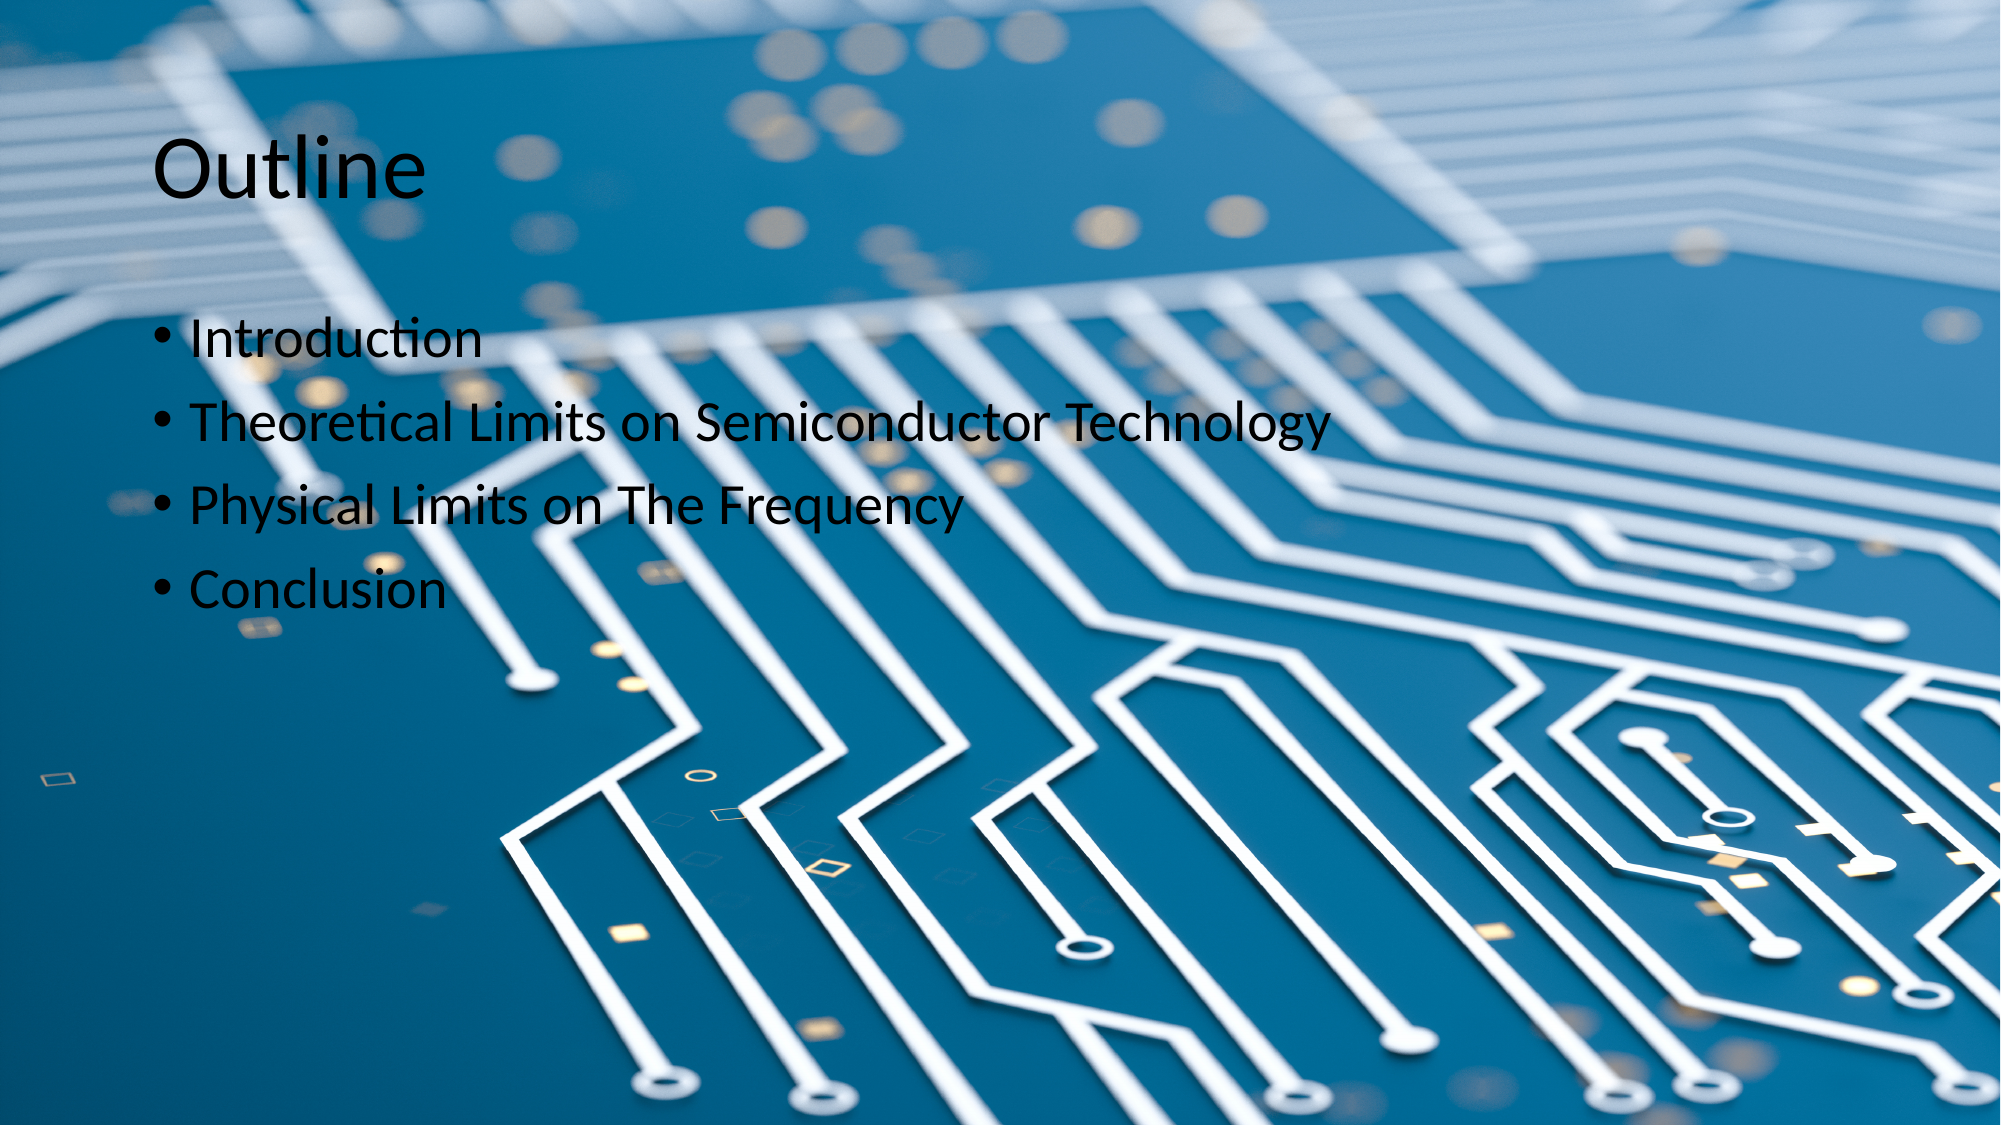

# Outline
Introduction
Theoretical Limits on Semiconductor Technology
Physical Limits on The Frequency
Conclusion